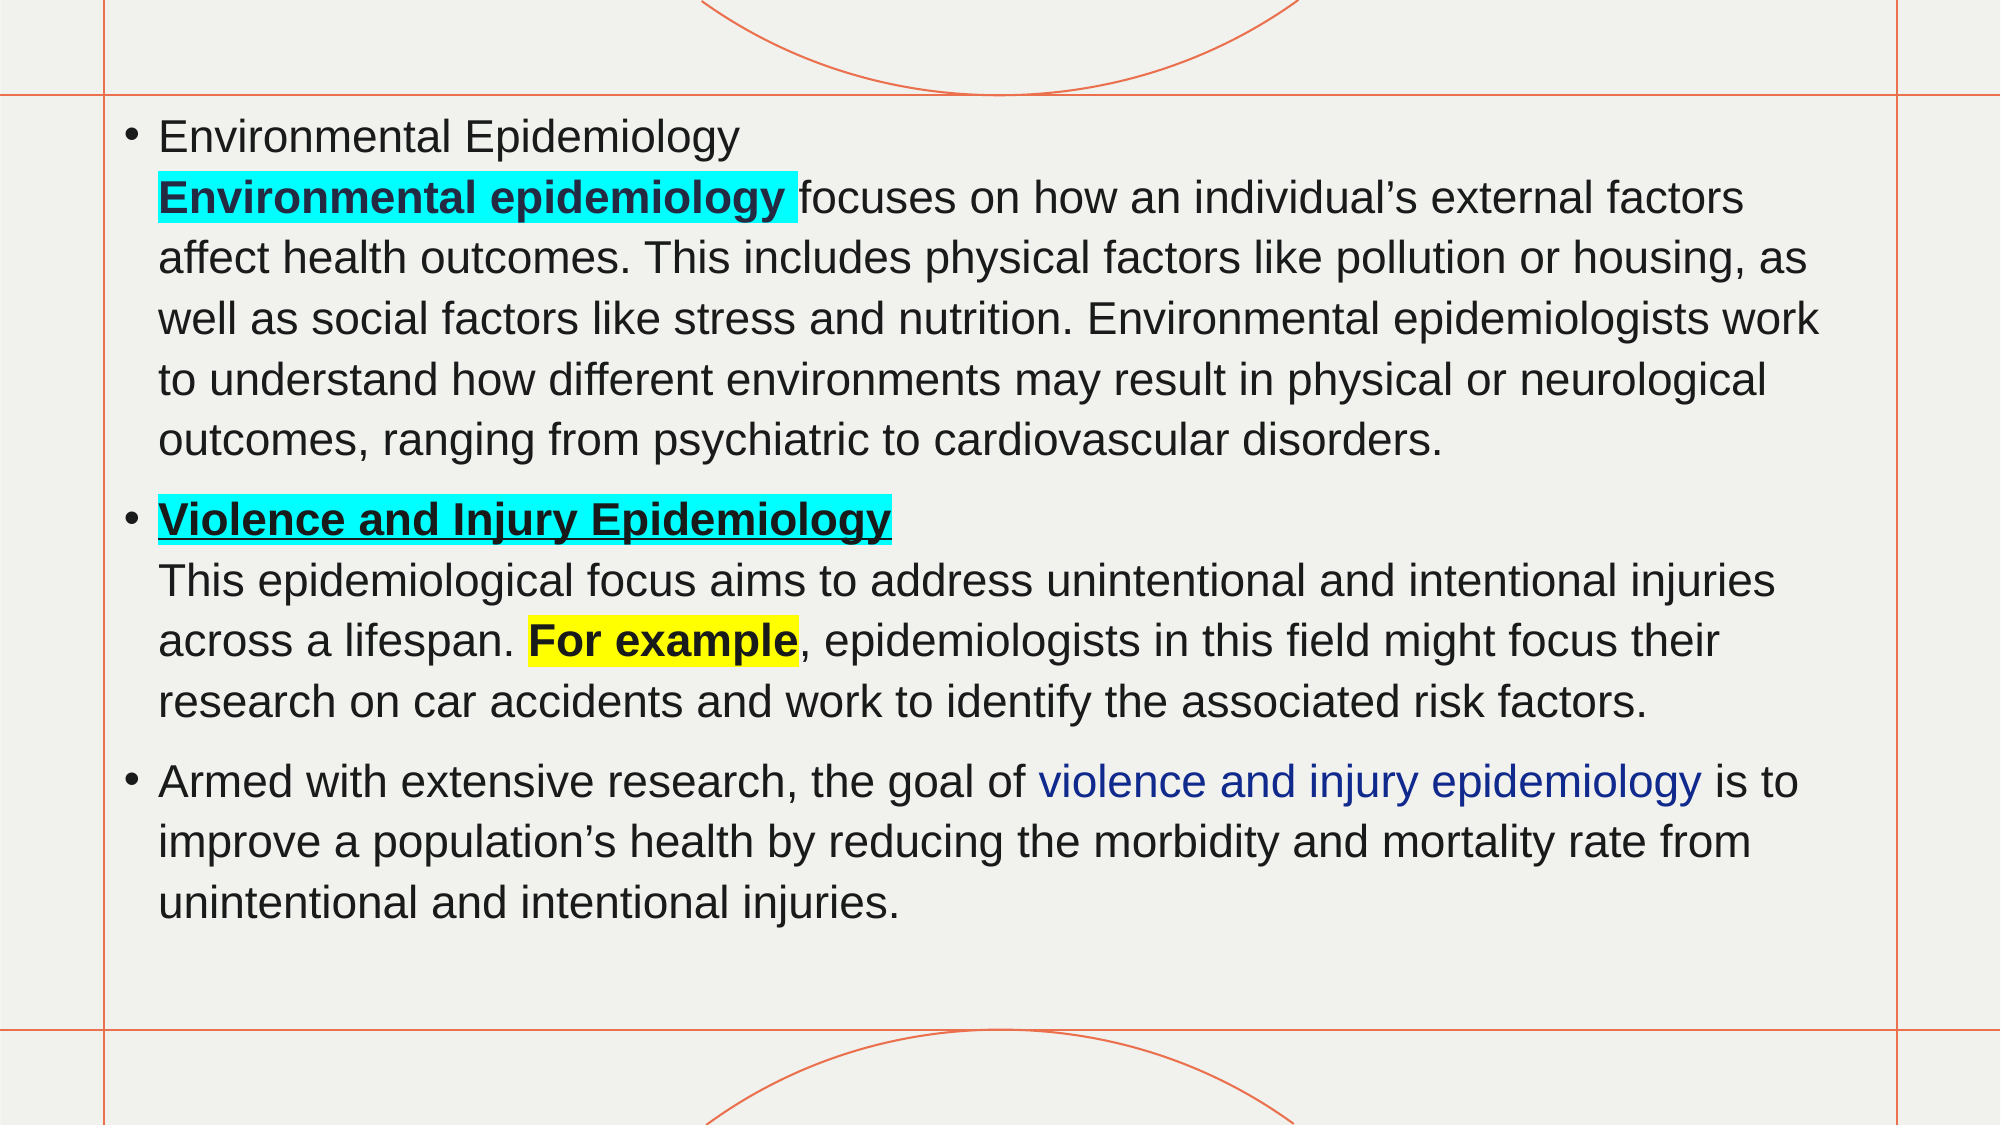

Environmental Epidemiology
Environmental epidemiology focuses on how an individual’s external factors affect health outcomes. This includes physical factors like pollution or housing, as well as social factors like stress and nutrition. Environmental epidemiologists work to understand how different environments may result in physical or neurological outcomes, ranging from psychiatric to cardiovascular disorders.
Violence and Injury Epidemiology
This epidemiological focus aims to address unintentional and intentional injuries across a lifespan. For example, epidemiologists in this field might focus their research on car accidents and work to identify the associated risk factors.
Armed with extensive research, the goal of violence and injury epidemiology is to improve a population’s health by reducing the morbidity and mortality rate from unintentional and intentional injuries.